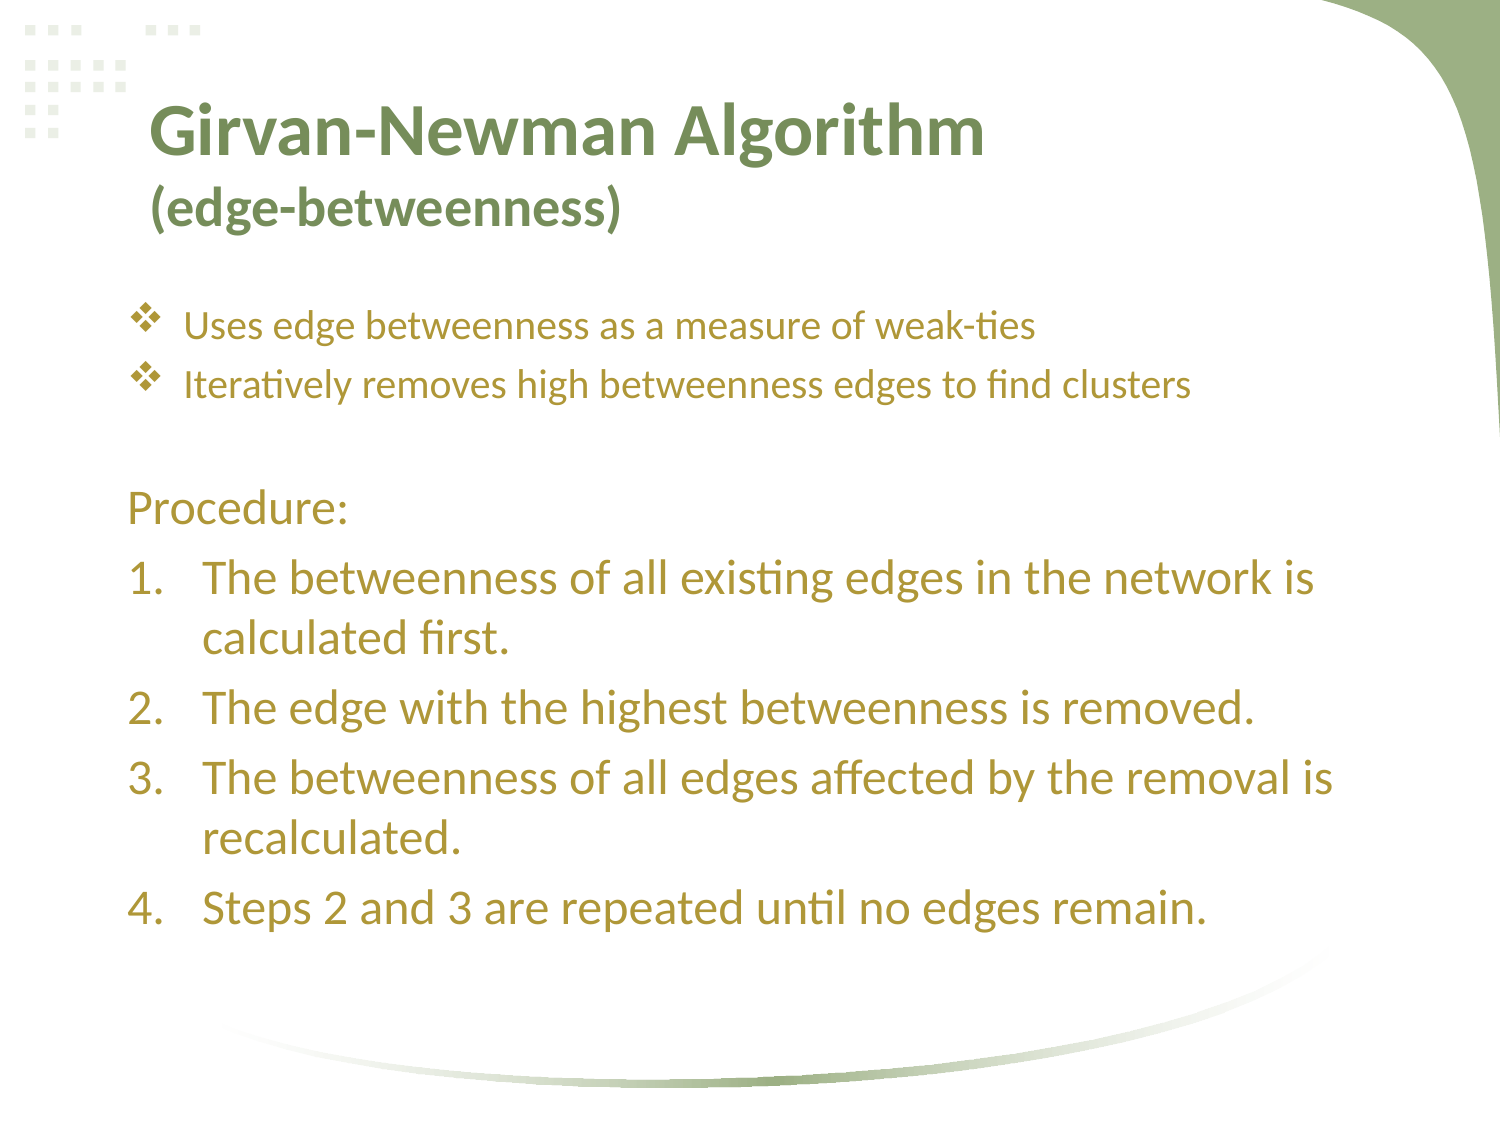

# Girvan-Newman Algorithm (edge-betweenness)
Uses edge betweenness as a measure of weak-ties
Iteratively removes high betweenness edges to find clusters

Procedure:
The betweenness of all existing edges in the network is calculated first.
The edge with the highest betweenness is removed.
The betweenness of all edges affected by the removal is recalculated.
Steps 2 and 3 are repeated until no edges remain.